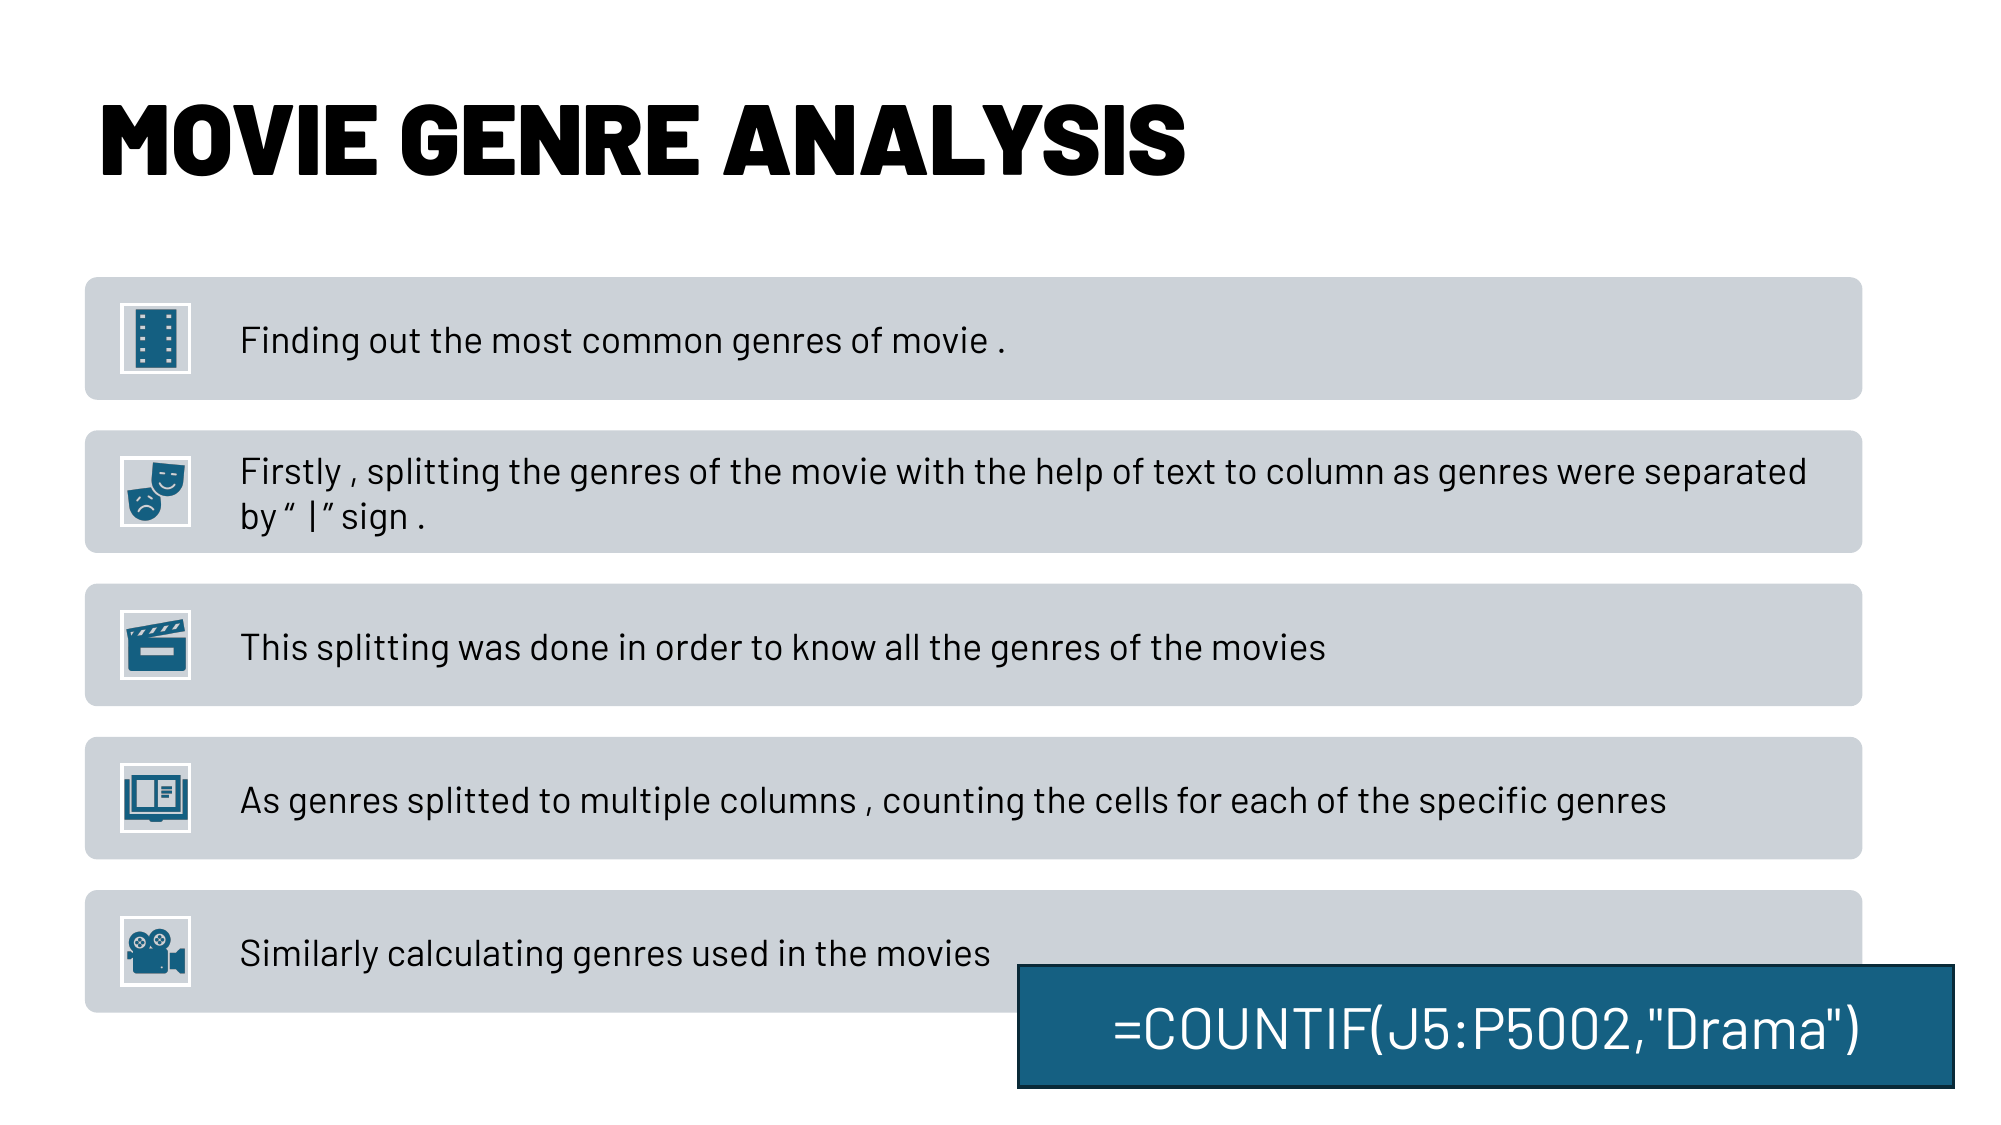

# MOVIE GENRE ANALYSIS
Finding out the most common genres of movie .
Firstly , splitting the genres of the movie with the help of text to column as genres were separated by “  | ” sign .
This splitting was done in order to know all the genres of the movies
As genres splitted to multiple columns , counting the cells for each of the specific genres
Similarly calculating genres used in the movies
=COUNTIF(J5:P5002,"Drama")